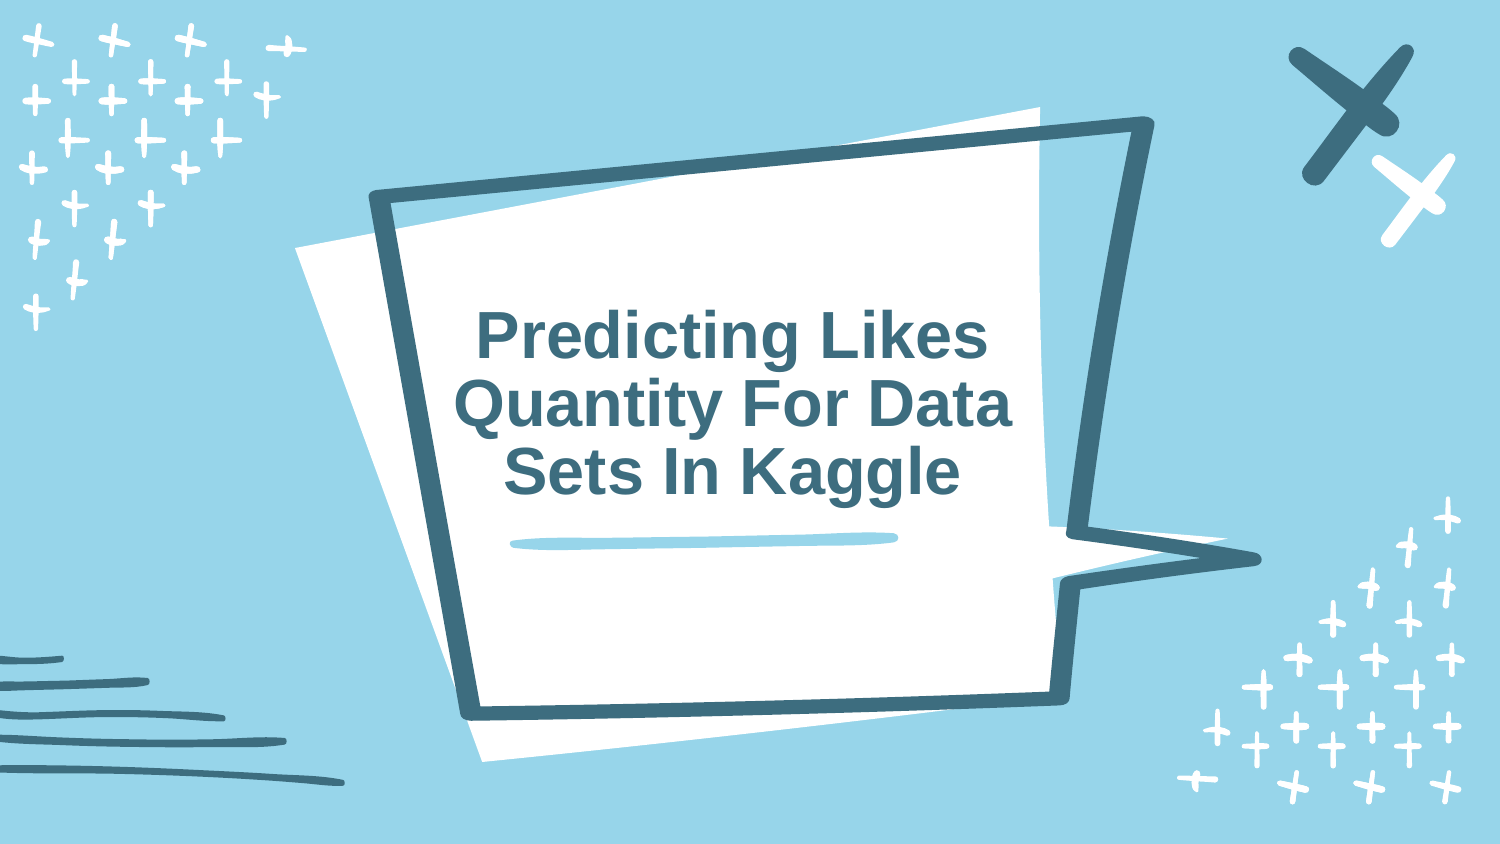

# Predicting Likes Quantity For Data Sets In Kaggle